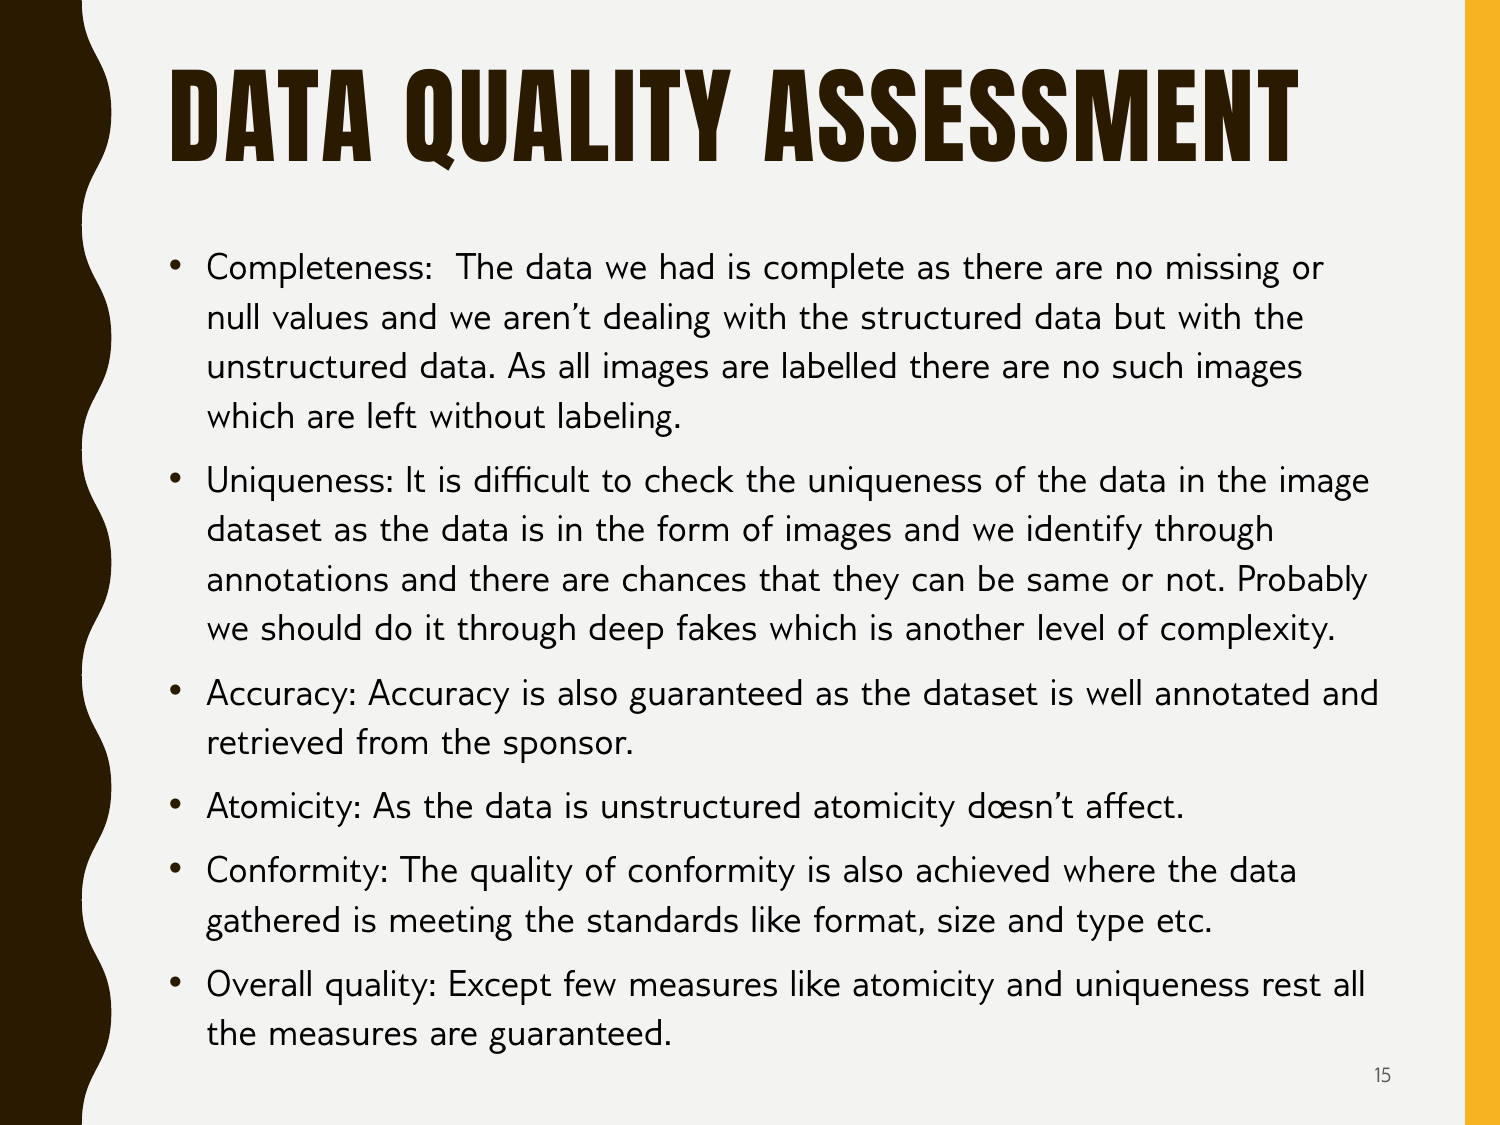

# Data quality assessment
Completeness:  The data we had is complete as there are no missing or null values and we aren’t dealing with the structured data but with the unstructured data. As all images are labelled there are no such images which are left without labeling.
Uniqueness: It is difficult to check the uniqueness of the data in the image dataset as the data is in the form of images and we identify through annotations and there are chances that they can be same or not. Probably we should do it through deep fakes which is another level of complexity.
Accuracy: Accuracy is also guaranteed as the dataset is well annotated and retrieved from the sponsor.
Atomicity: As the data is unstructured atomicity doesn’t affect.
Conformity: The quality of conformity is also achieved where the data gathered is meeting the standards like format, size and type etc.
Overall quality: Except few measures like atomicity and uniqueness rest all the measures are guaranteed.

15